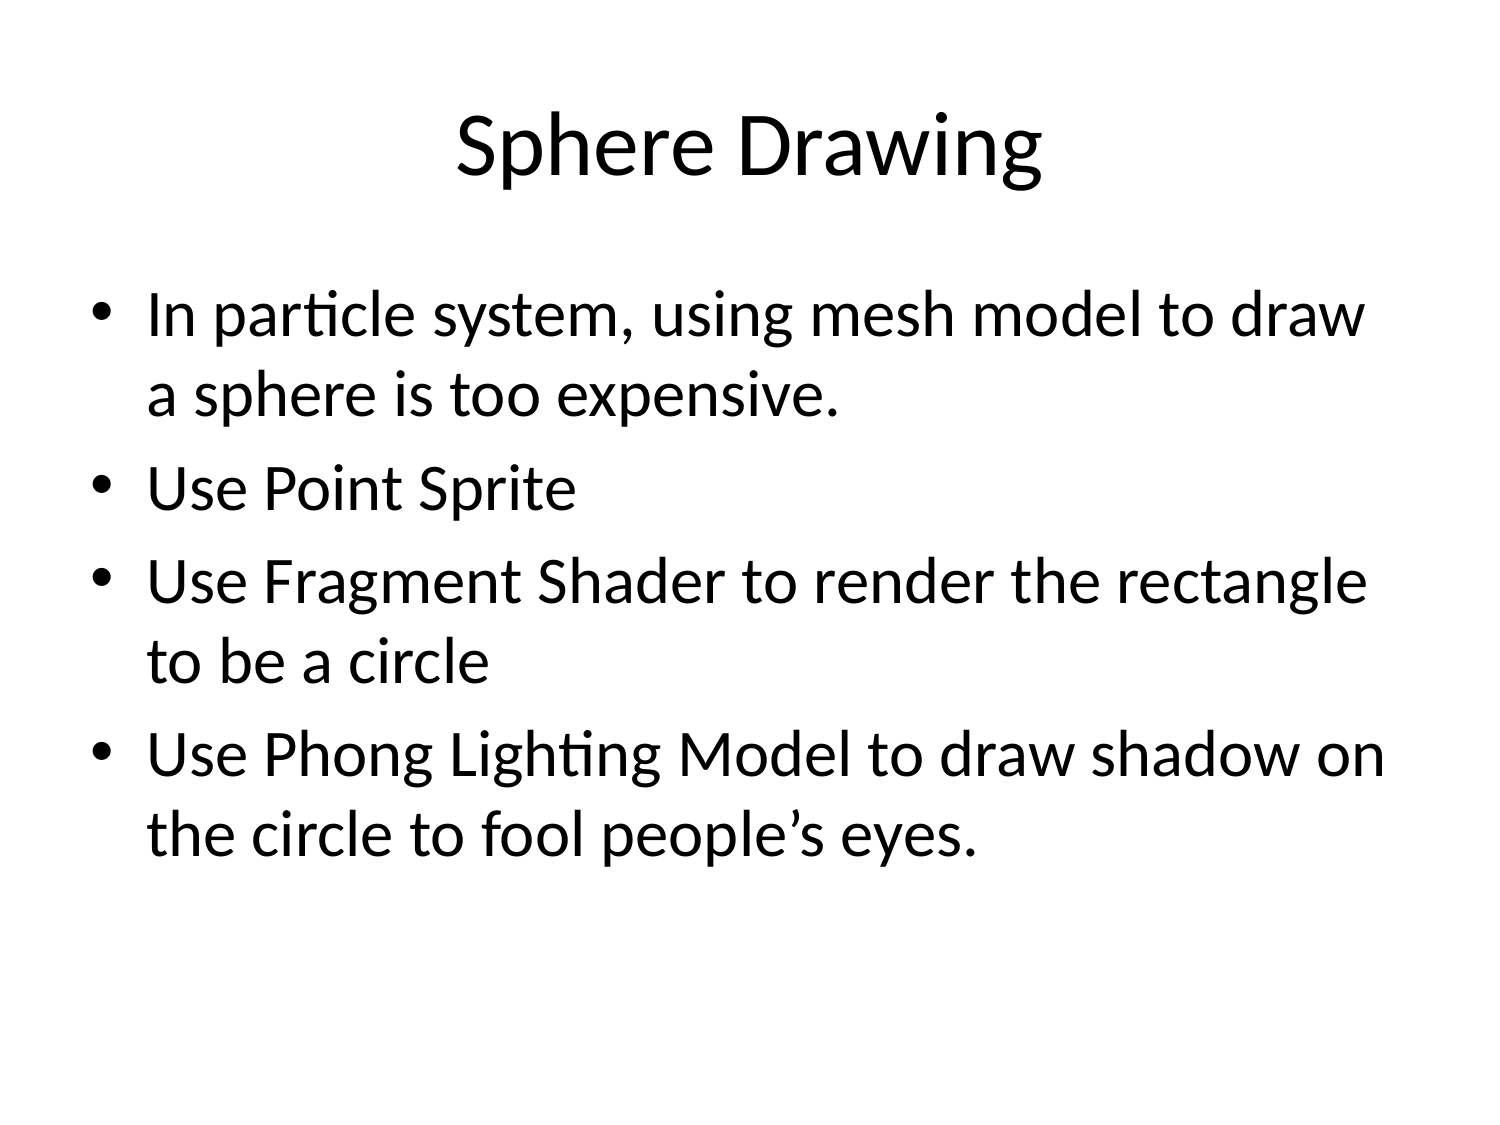

# Sphere Drawing
In particle system, using mesh model to draw a sphere is too expensive.
Use Point Sprite
Use Fragment Shader to render the rectangle to be a circle
Use Phong Lighting Model to draw shadow on the circle to fool people’s eyes.